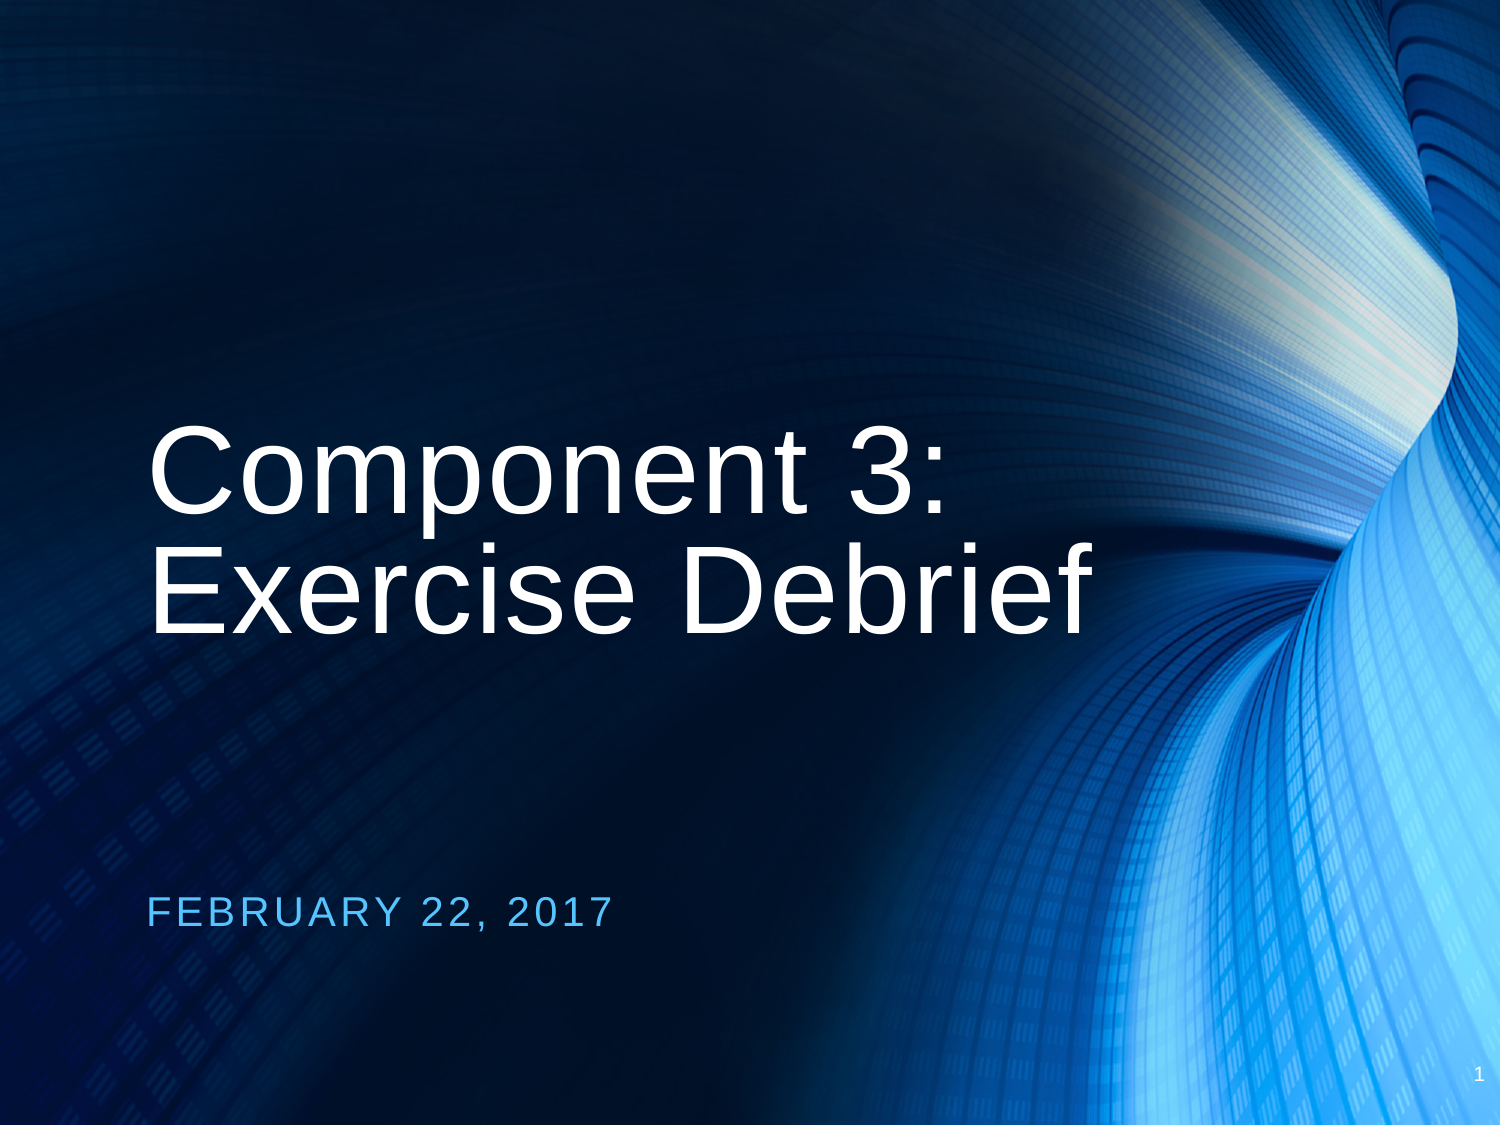

# Component 3: Exercise Debrief

February 22, 2017
1